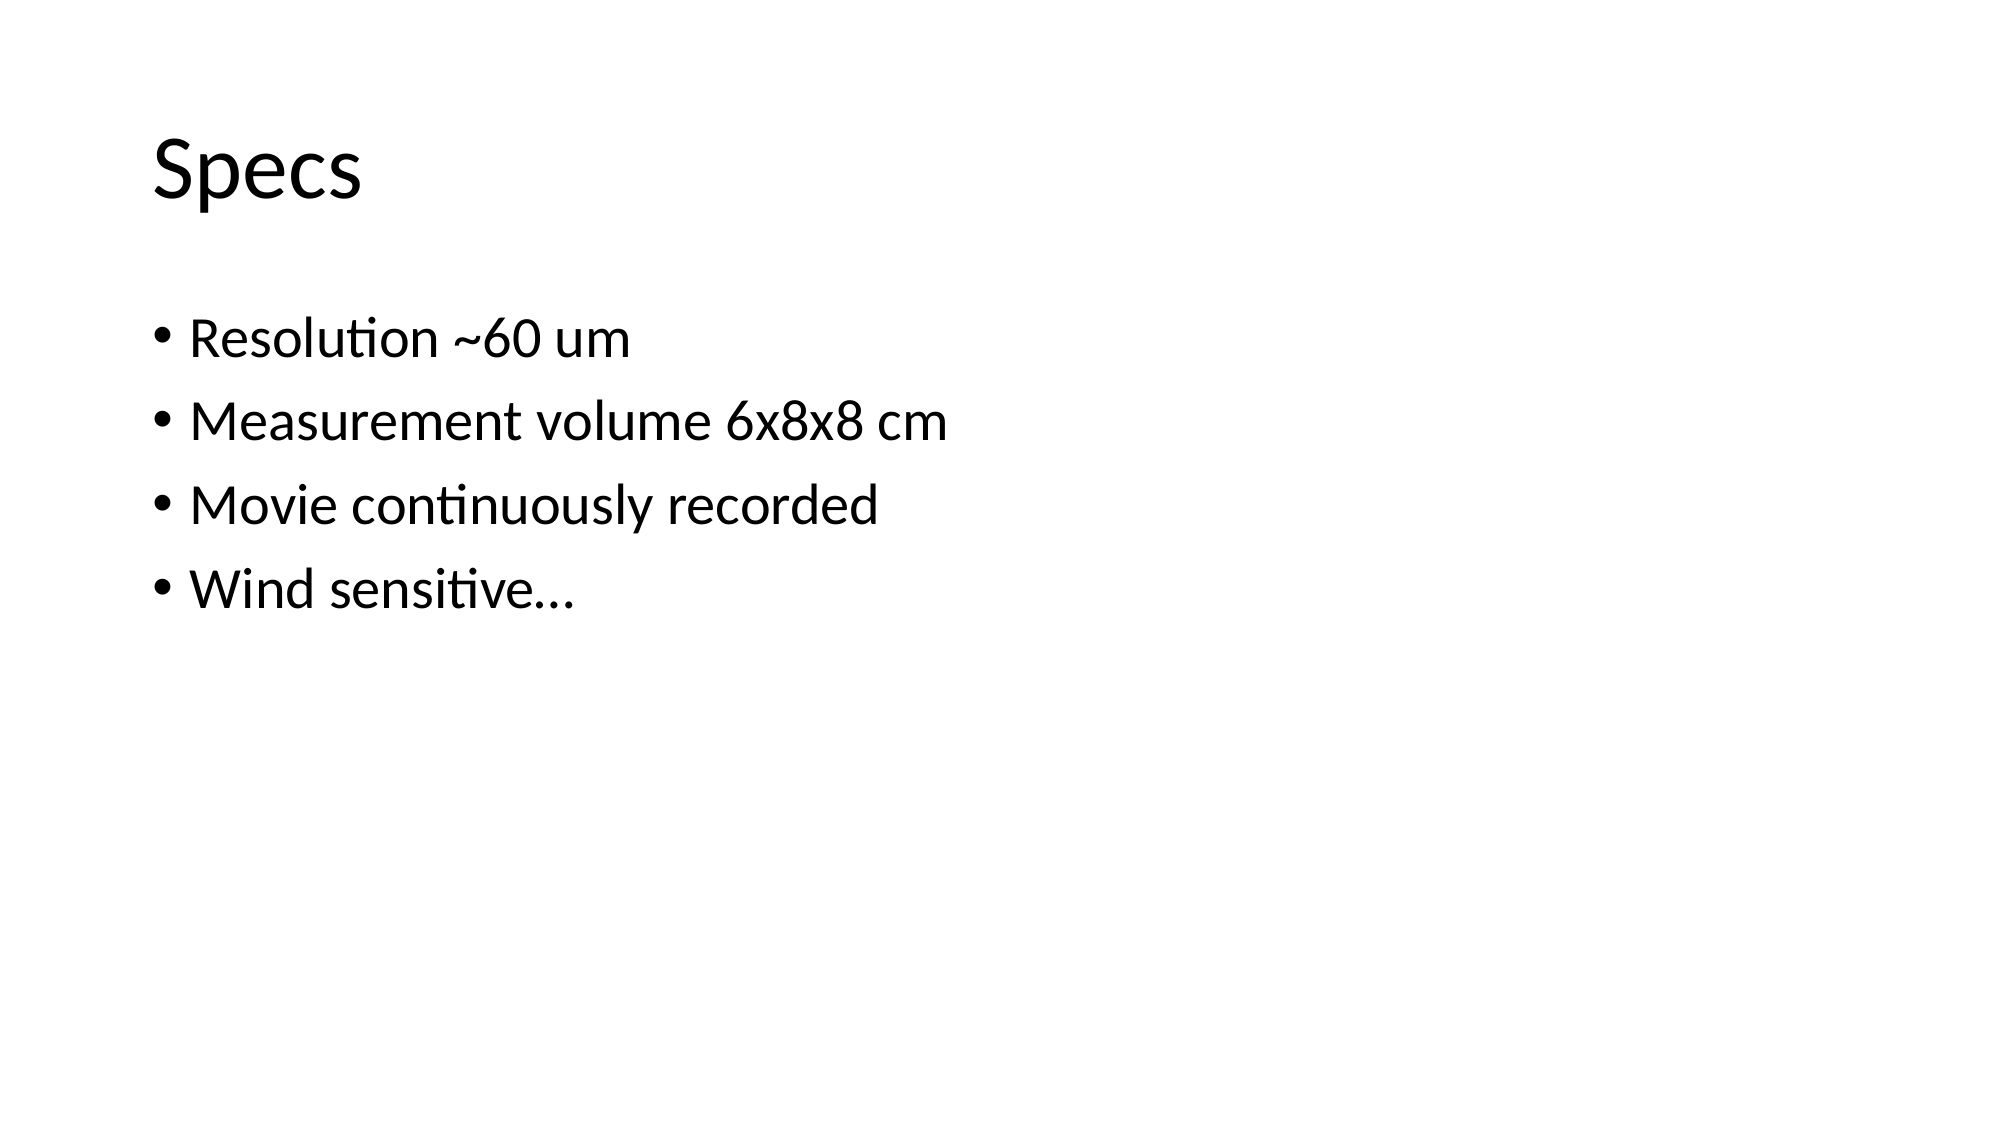

# Specs
Resolution ~60 um
Measurement volume 6x8x8 cm
Movie continuously recorded
Wind sensitive…